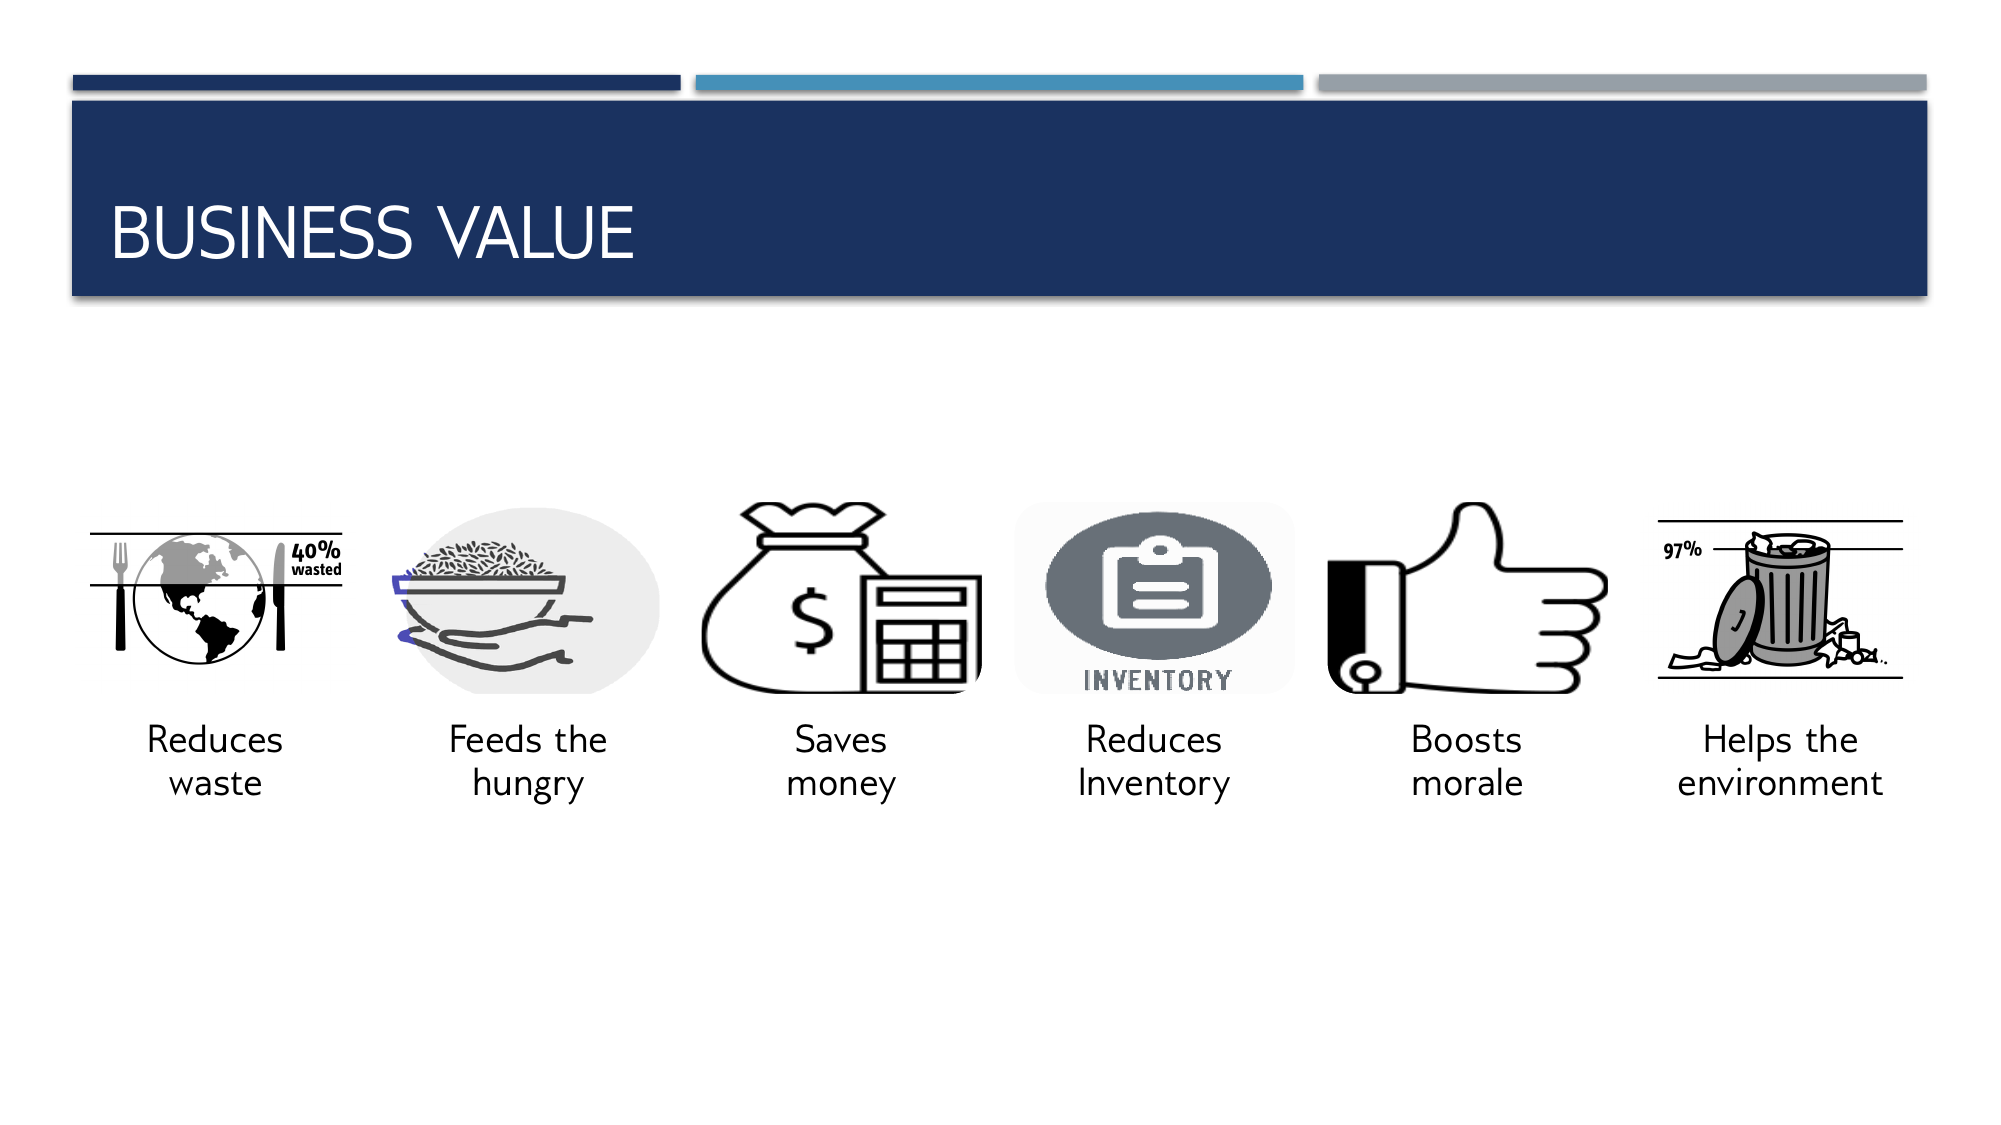

# Business value
Reduces waste
Feeds the hungry
Saves money
Reduces Inventory
Boosts morale
Helps the environment